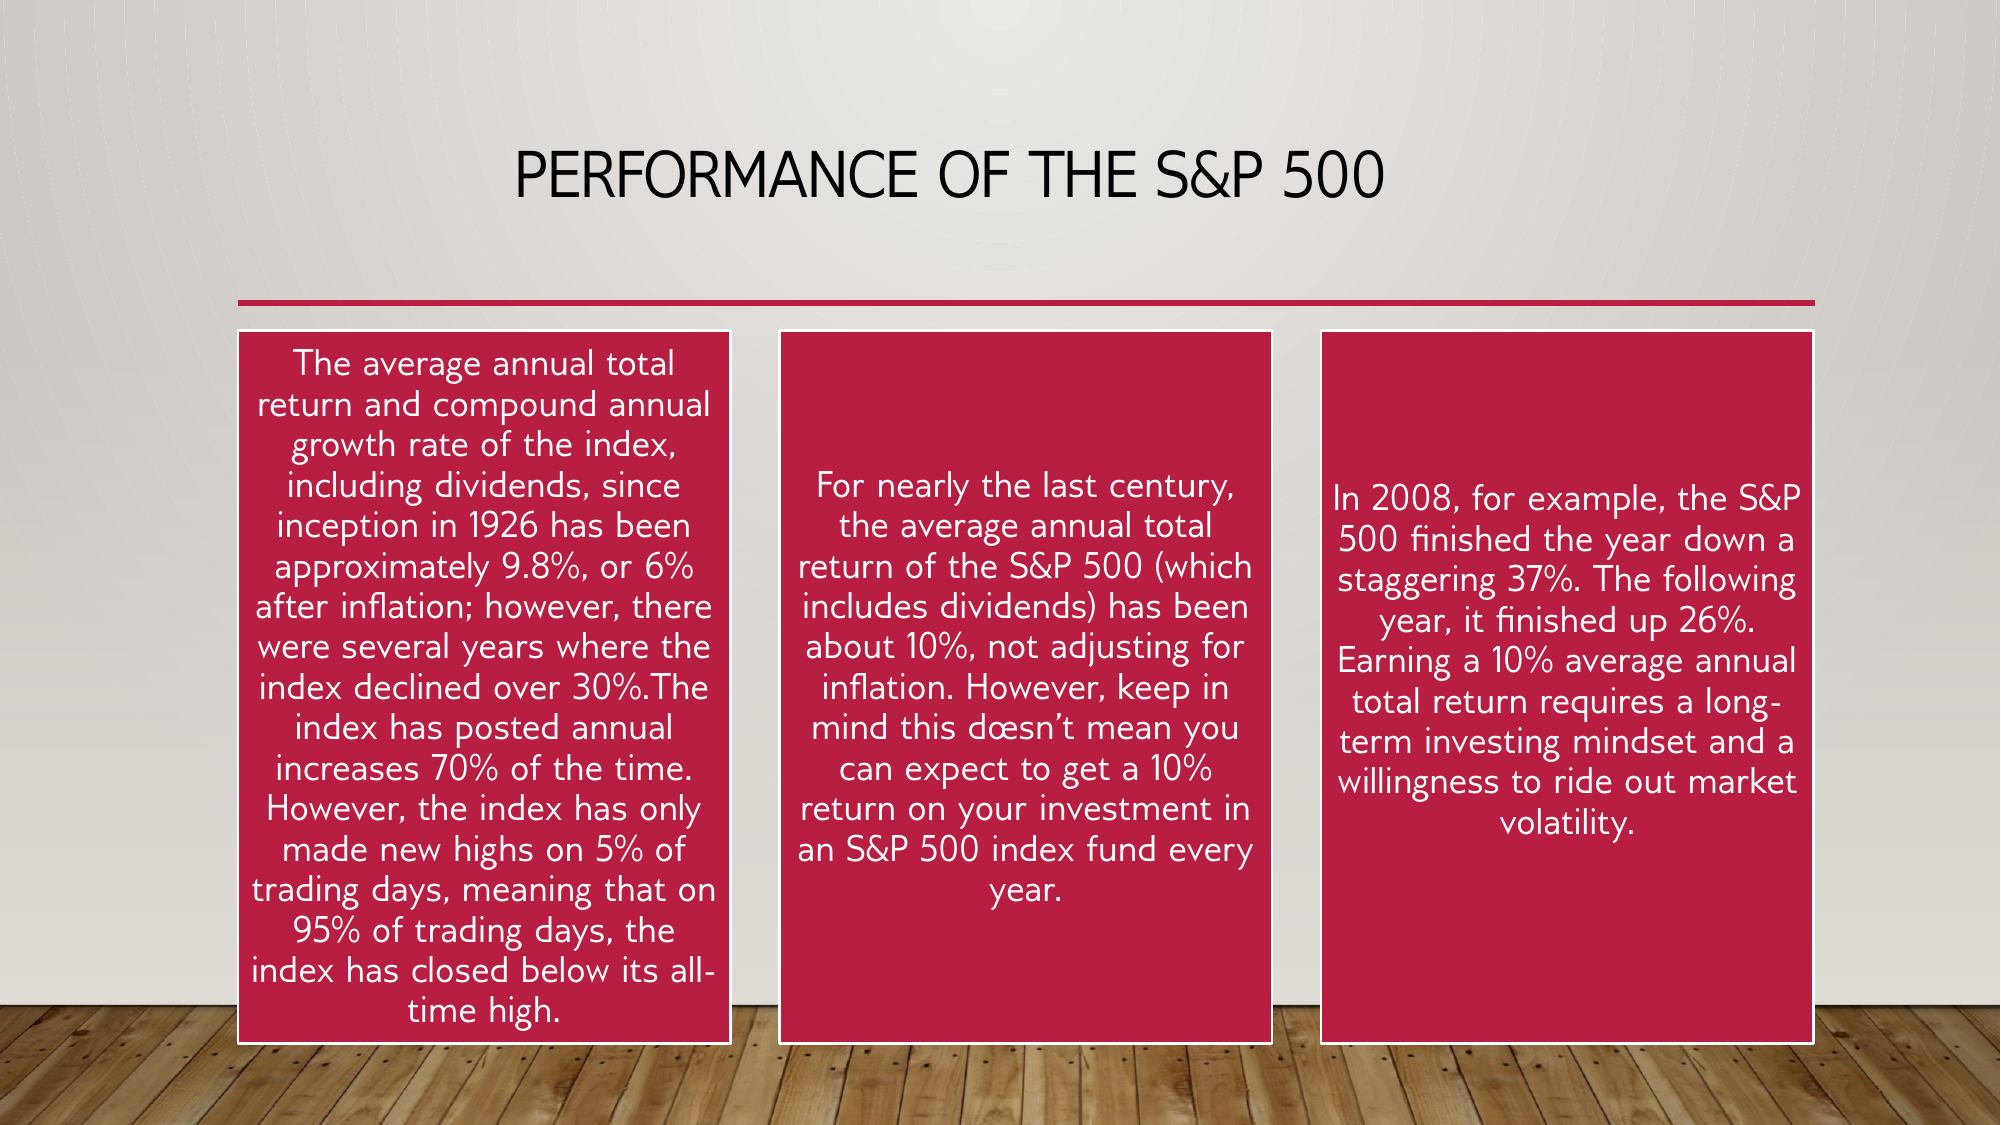

# Performance of the S&P 500
The average annual total return and compound annual growth rate of the index, including dividends, since inception in 1926 has been approximately 9.8%, or 6% after inflation; however, there were several years where the index declined over 30%.The index has posted annual increases 70% of the time. However, the index has only made new highs on 5% of trading days, meaning that on 95% of trading days, the index has closed below its all-time high.
For nearly the last century, the average annual total return of the S&P 500 (which includes dividends) has been about 10%, not adjusting for inflation. However, keep in mind this doesn’t mean you can expect to get a 10% return on your investment in an S&P 500 index fund every year.
In 2008, for example, the S&P 500 finished the year down a staggering 37%. The following year, it finished up 26%. Earning a 10% average annual total return requires a long-term investing mindset and a willingness to ride out market volatility.